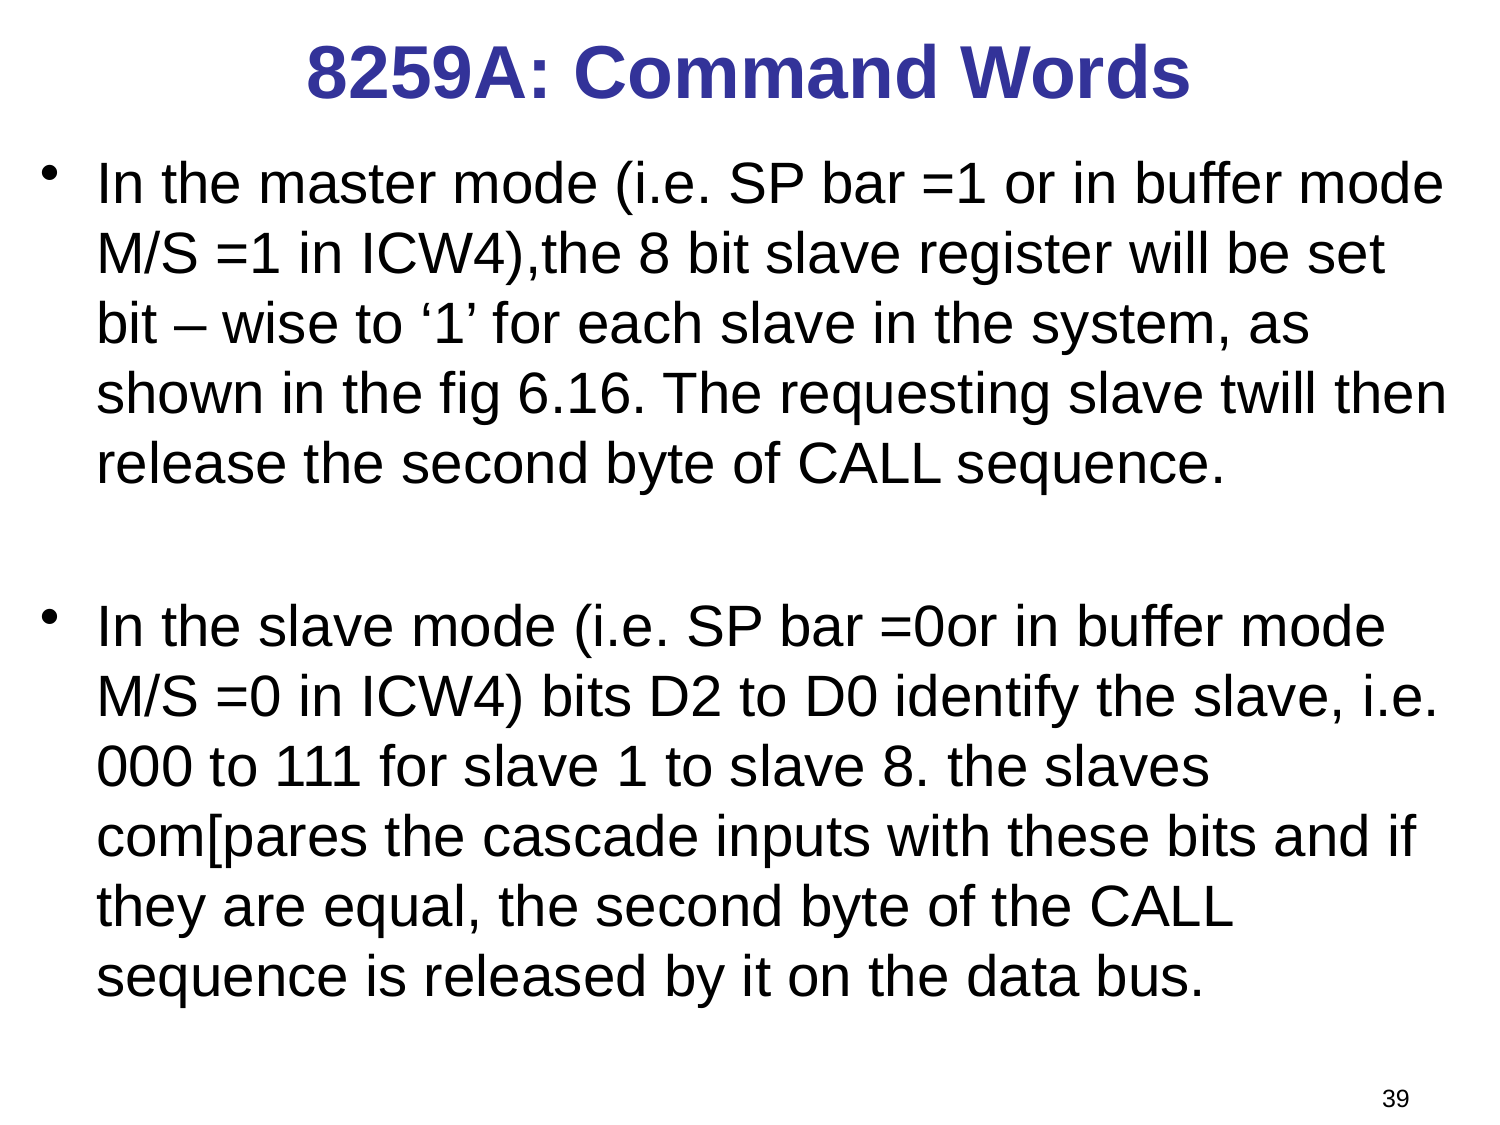

# 8259A: Command Words
In the master mode (i.e. SP bar =1 or in buffer mode M/S =1 in ICW4),the 8 bit slave register will be set bit – wise to ‘1’ for each slave in the system, as shown in the fig 6.16. The requesting slave twill then release the second byte of CALL sequence.

In the slave mode (i.e. SP bar =0or in buffer mode M/S =0 in ICW4) bits D2 to D0 identify the slave, i.e. 000 to 111 for slave 1 to slave 8. the slaves com[pares the cascade inputs with these bits and if they are equal, the second byte of the CALL sequence is released by it on the data bus.
39